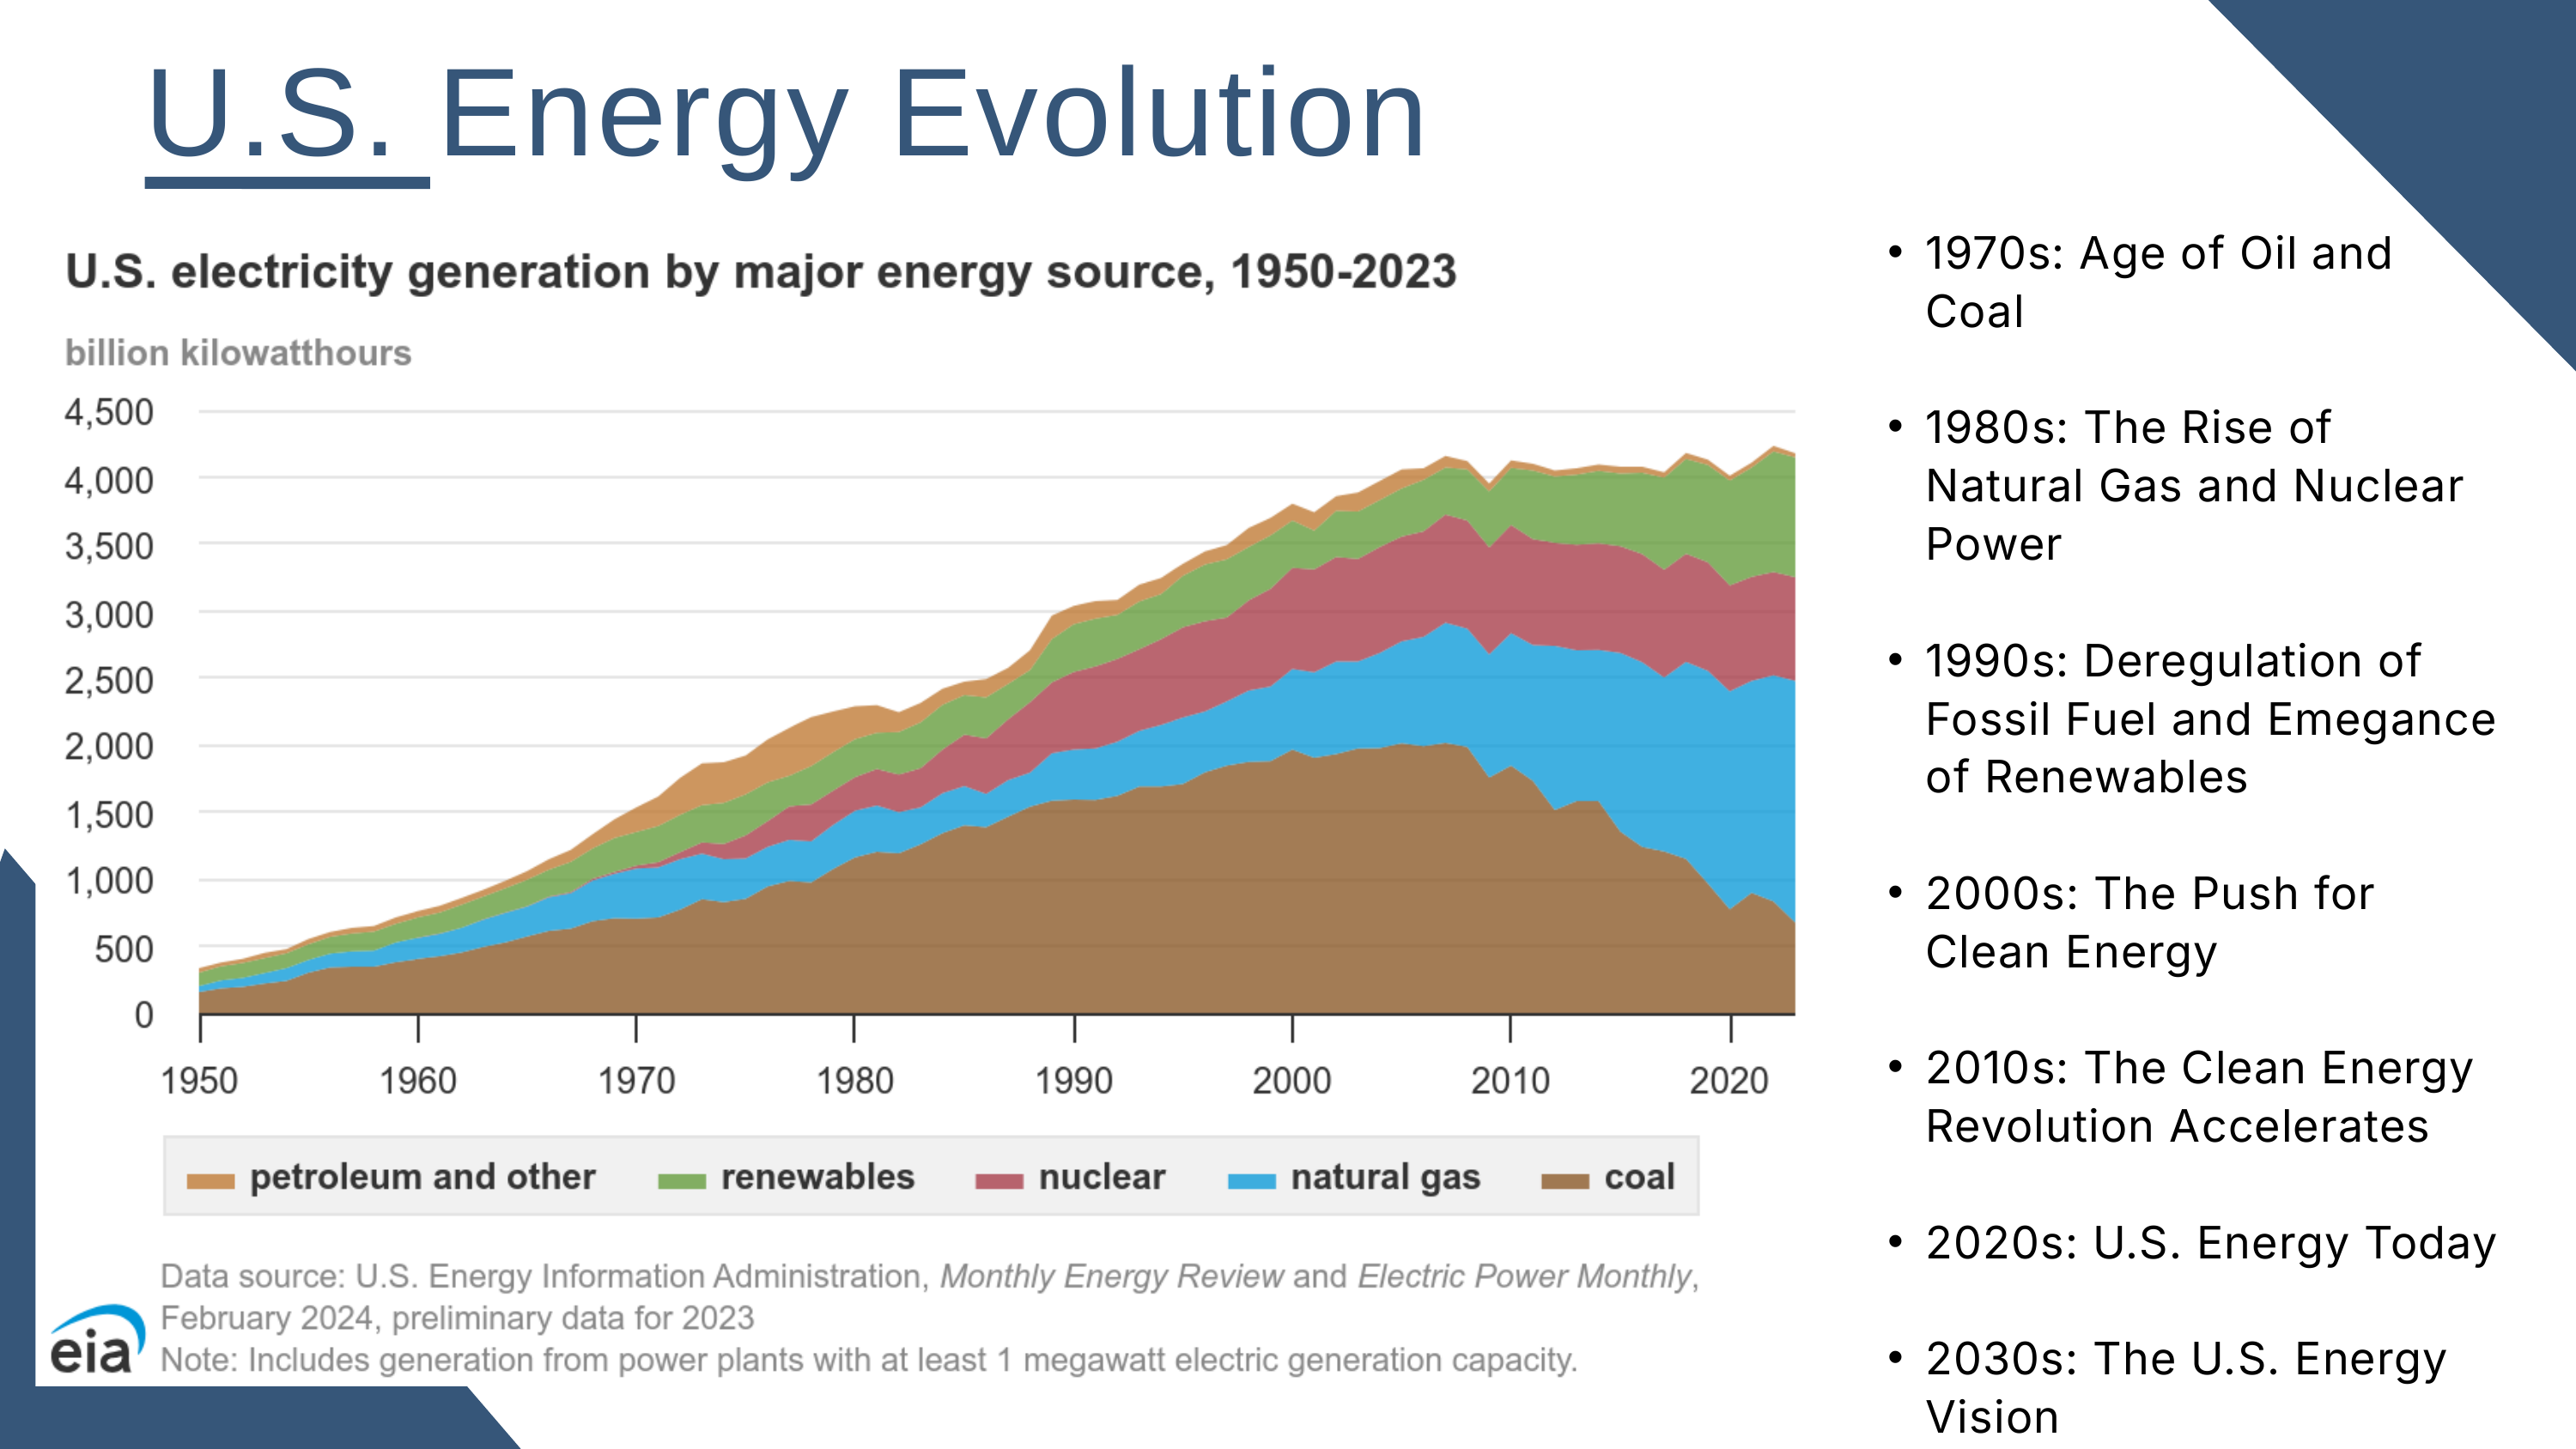

U.S. Energy Evolution

1970s: Age of Oil and Coal

1980s: The Rise of Natural Gas and Nuclear Power

1990s: Deregulation of Fossil Fuel and Emegance of Renewables

2000s: The Push for Clean Energy

2010s: The Clean Energy Revolution Accelerates

2020s: U.S. Energy Today

2030s: The U.S. Energy Vision